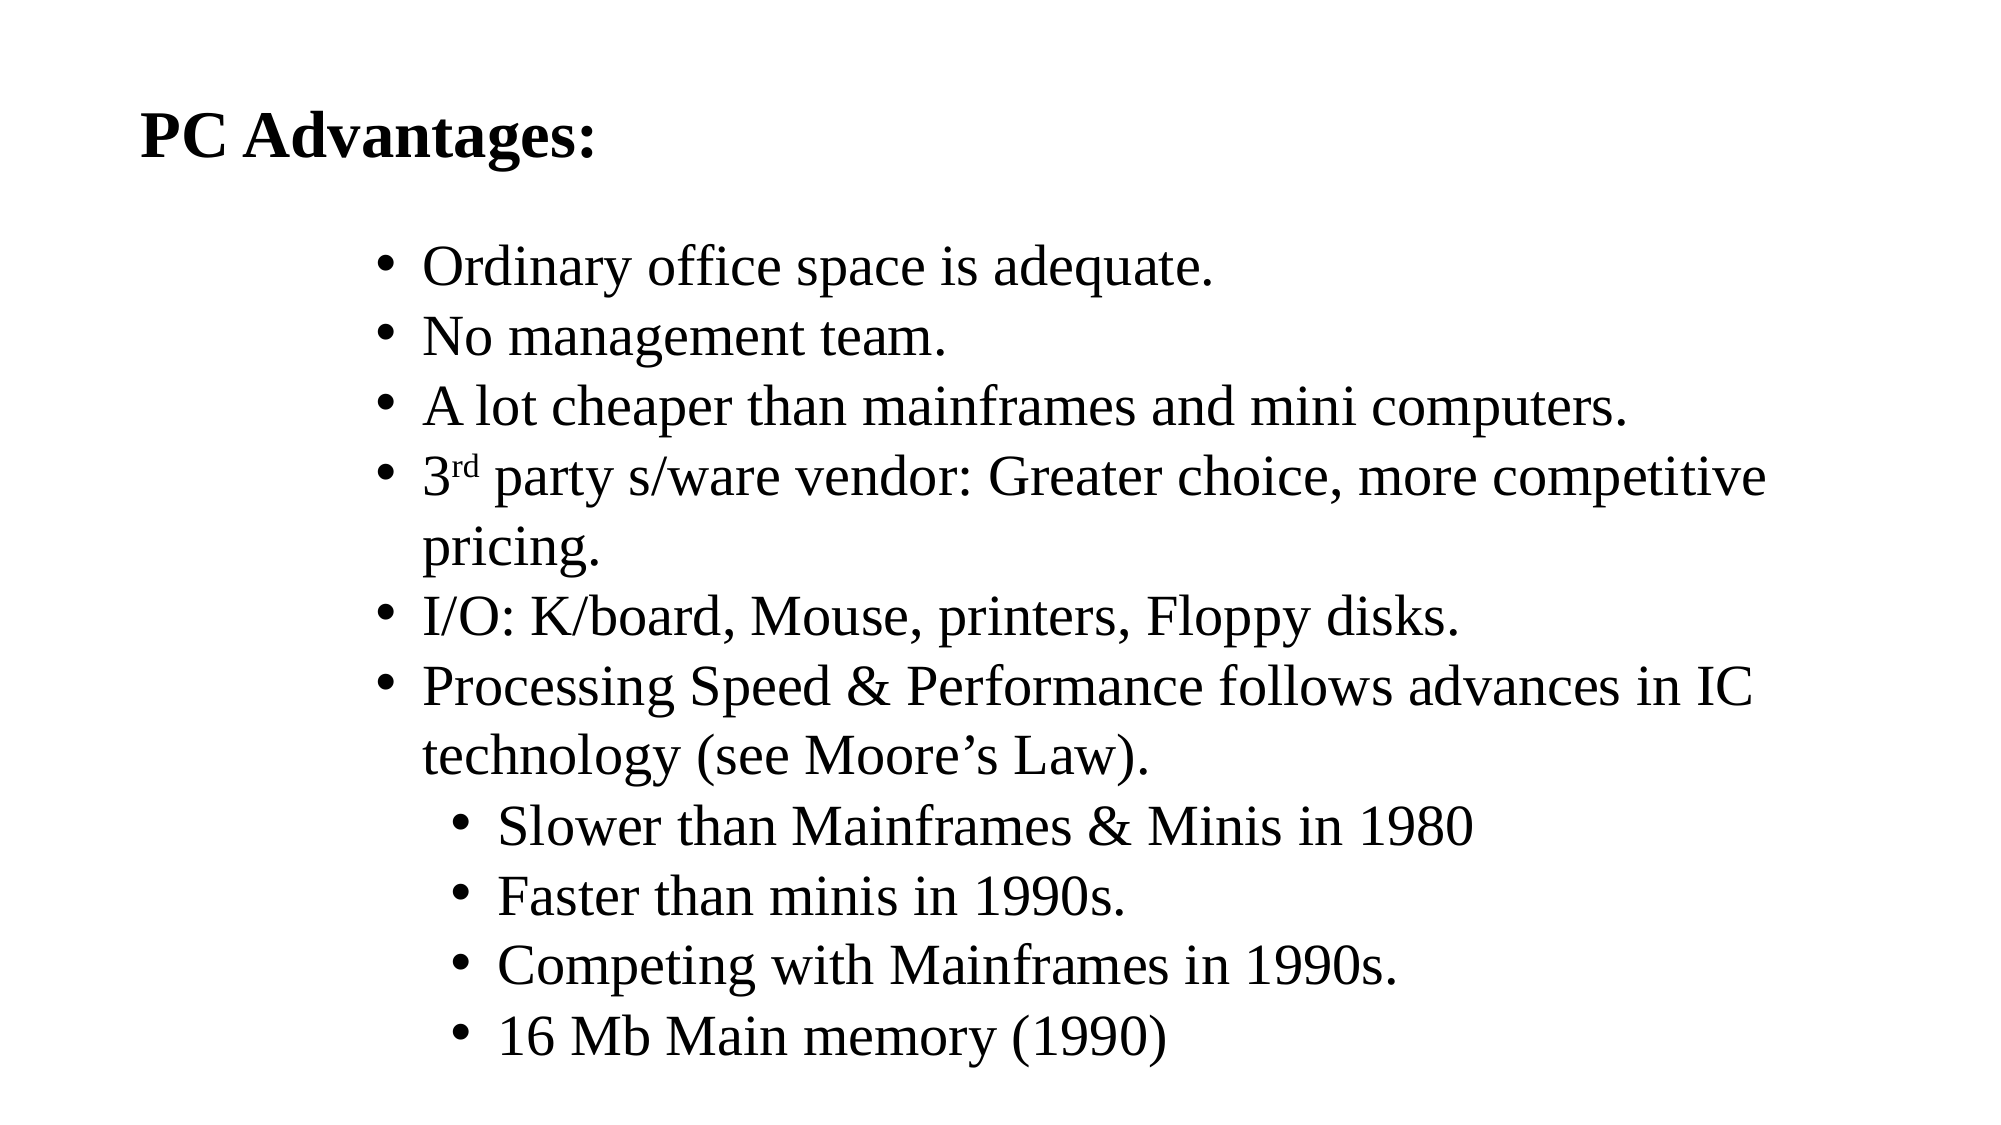

PC Advantages:
Ordinary office space is adequate.
No management team.
A lot cheaper than mainframes and mini computers.
3rd party s/ware vendor: Greater choice, more competitive pricing.
I/O: K/board, Mouse, printers, Floppy disks.
Processing Speed & Performance follows advances in IC technology (see Moore’s Law).
Slower than Mainframes & Minis in 1980
Faster than minis in 1990s.
Competing with Mainframes in 1990s.
16 Mb Main memory (1990)